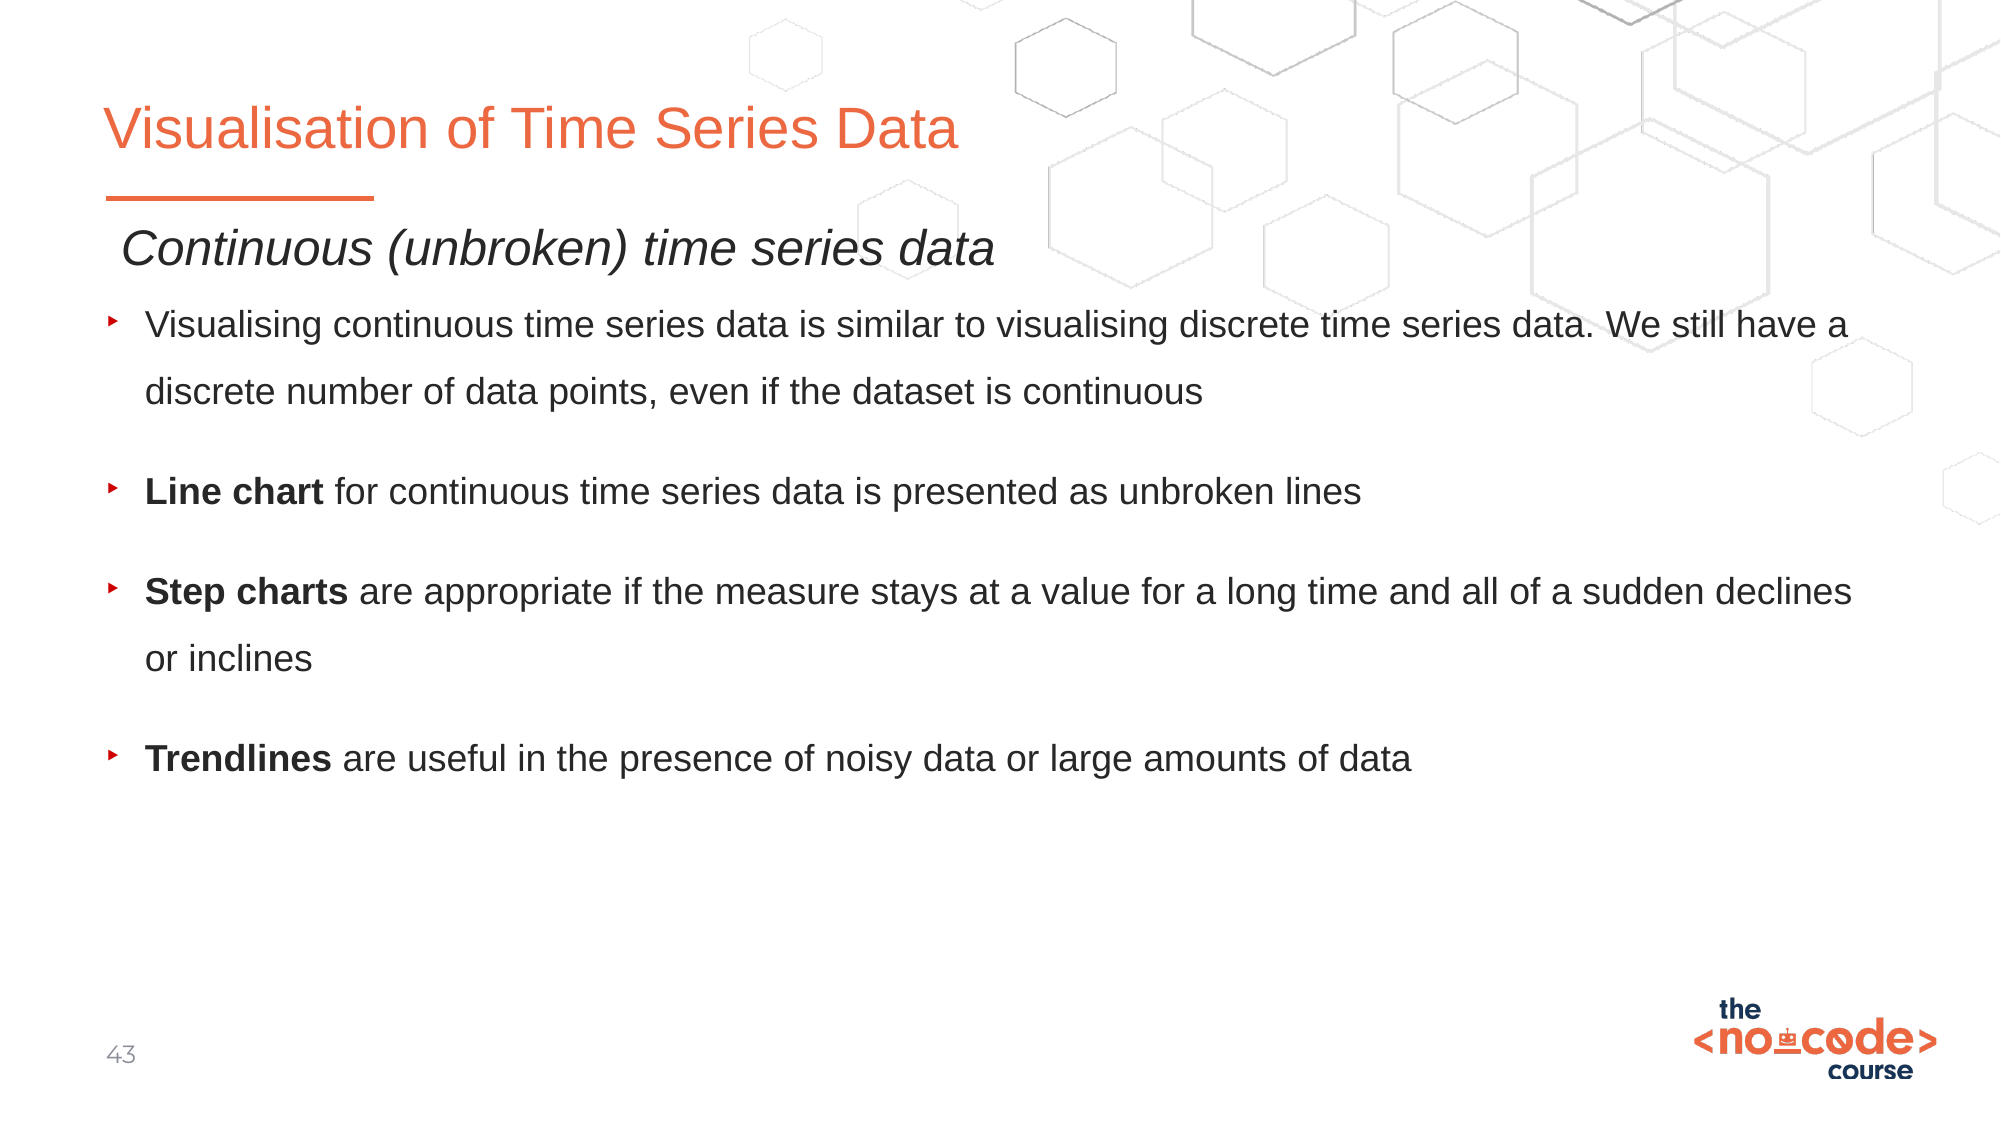

# Visualisation of Time Series Data
Continuous (unbroken) time series data
Visualising continuous time series data is similar to visualising discrete time series data. We still have a discrete number of data points, even if the dataset is continuous
Line chart for continuous time series data is presented as unbroken lines
Step charts are appropriate if the measure stays at a value for a long time and all of a sudden declines or inclines
Trendlines are useful in the presence of noisy data or large amounts of data

43